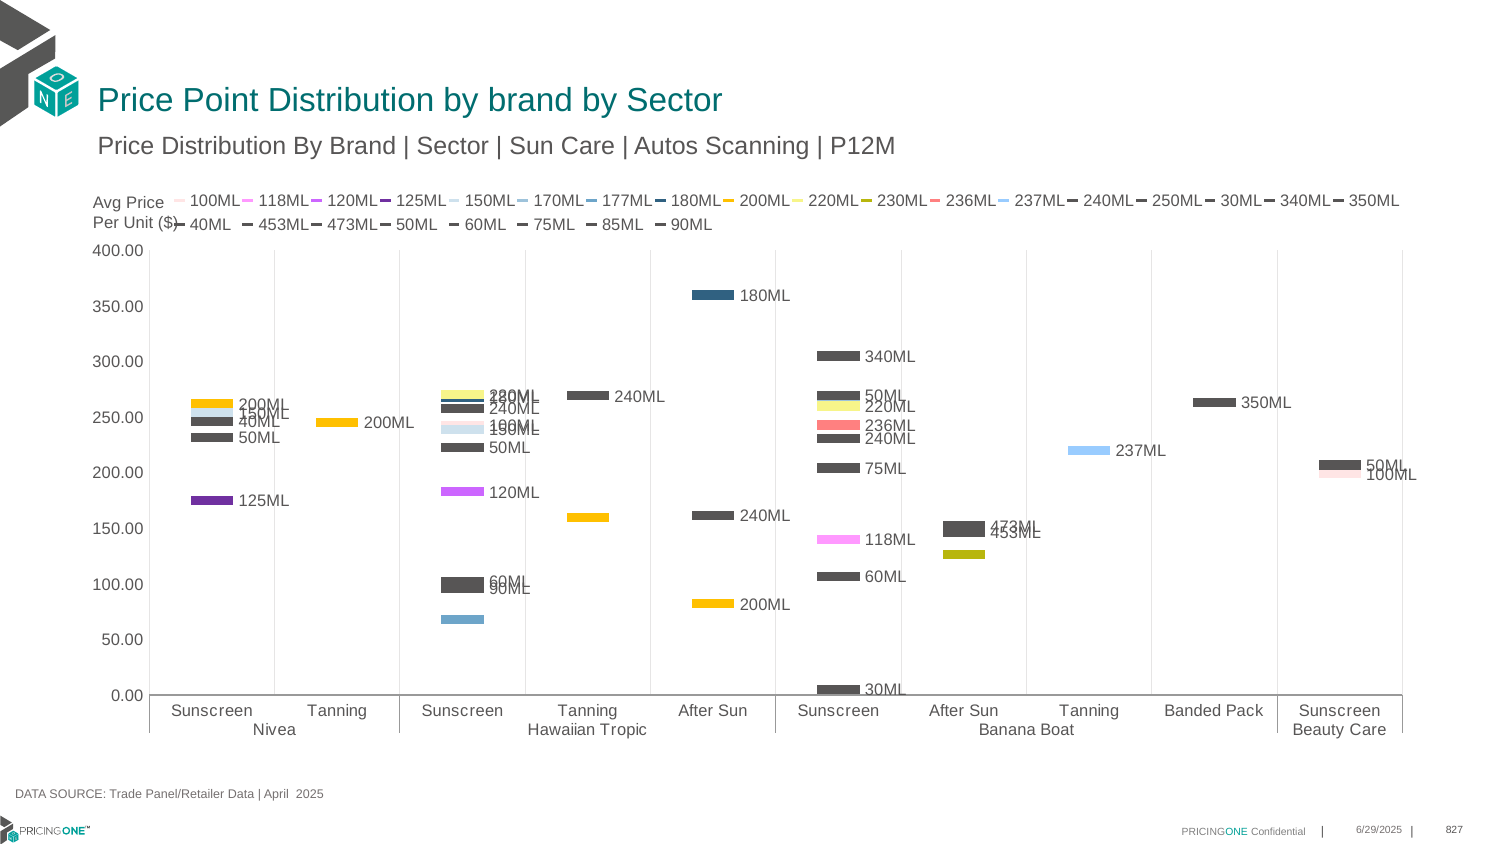

# Price Point Distribution by brand by Sector
Price Distribution By Brand | Sector | Sun Care | Autos Scanning | P12M

### Chart

| Category | 100ML | 118ML | 120ML | 125ML | 150ML | 170ML | 177ML | 180ML | 200ML | 220ML | 230ML | 236ML | 237ML | 240ML | 250ML | 30ML | 340ML | 350ML | 40ML | 453ML | 473ML | 50ML | 60ML | 75ML | 85ML | 90ML |
|---|---|---|---|---|---|---|---|---|---|---|---|---|---|---|---|---|---|---|---|---|---|---|---|---|---|---|
| Sunscreen | None | None | None | 175.0947 | 253.576 | None | None | None | 262.1006 | None | None | None | None | None | None | None | None | None | 245.8582 | None | None | 231.7299 | None | None | None | None |
| Tanning | None | None | None | None | None | None | None | None | 245.2737 | None | None | None | None | None | None | None | None | None | None | None | None | None | None | None | None | None |
| Sunscreen | 242.6011 | None | 182.7699 | None | 238.7825 | None | 67.7903 | 268.1027 | None | 270.0428 | None | None | None | 257.9377 | None | None | None | None | None | None | None | 222.5471 | 102.21 | None | None | 96.2608 |
| Tanning | None | None | None | None | None | None | None | None | 159.405 | None | None | None | None | 269.1906 | None | None | None | None | None | None | None | None | None | None | None | None |
| After Sun | None | None | None | None | None | None | None | 359.6667 | 82.0 | None | None | None | None | 161.5934 | None | None | None | None | None | None | None | None | None | None | None | None |
| Sunscreen | None | 139.9789 | None | None | None | 267.7015 | None | 243.3242 | None | 259.8987 | None | 242.7533 | None | 230.5525 | None | 5.0 | 304.8076 | None | None | None | None | 269.4524 | 106.6671 | 204.0581 | None | None |
| After Sun | None | None | None | None | None | None | None | None | None | None | 126.156 | None | None | None | None | None | None | None | None | 146.5764 | 151.8739 | None | None | None | None | None |
| Tanning | None | None | None | None | None | None | None | None | None | None | None | None | 220.0378 | None | None | None | None | None | None | None | None | None | None | None | None | None |
| Banded Pack | None | None | None | None | None | None | None | None | None | None | None | None | None | None | None | None | None | 262.897 | None | None | None | None | None | None | None | None |
| Sunscreen | 199.0138 | None | None | None | None | None | None | None | None | None | None | None | None | None | None | None | None | None | None | None | None | 206.8187 | None | None | None | None |
Avg Price
Per Unit ($)
DATA SOURCE: Trade Panel/Retailer Data | April  2025
6/29/2025
827